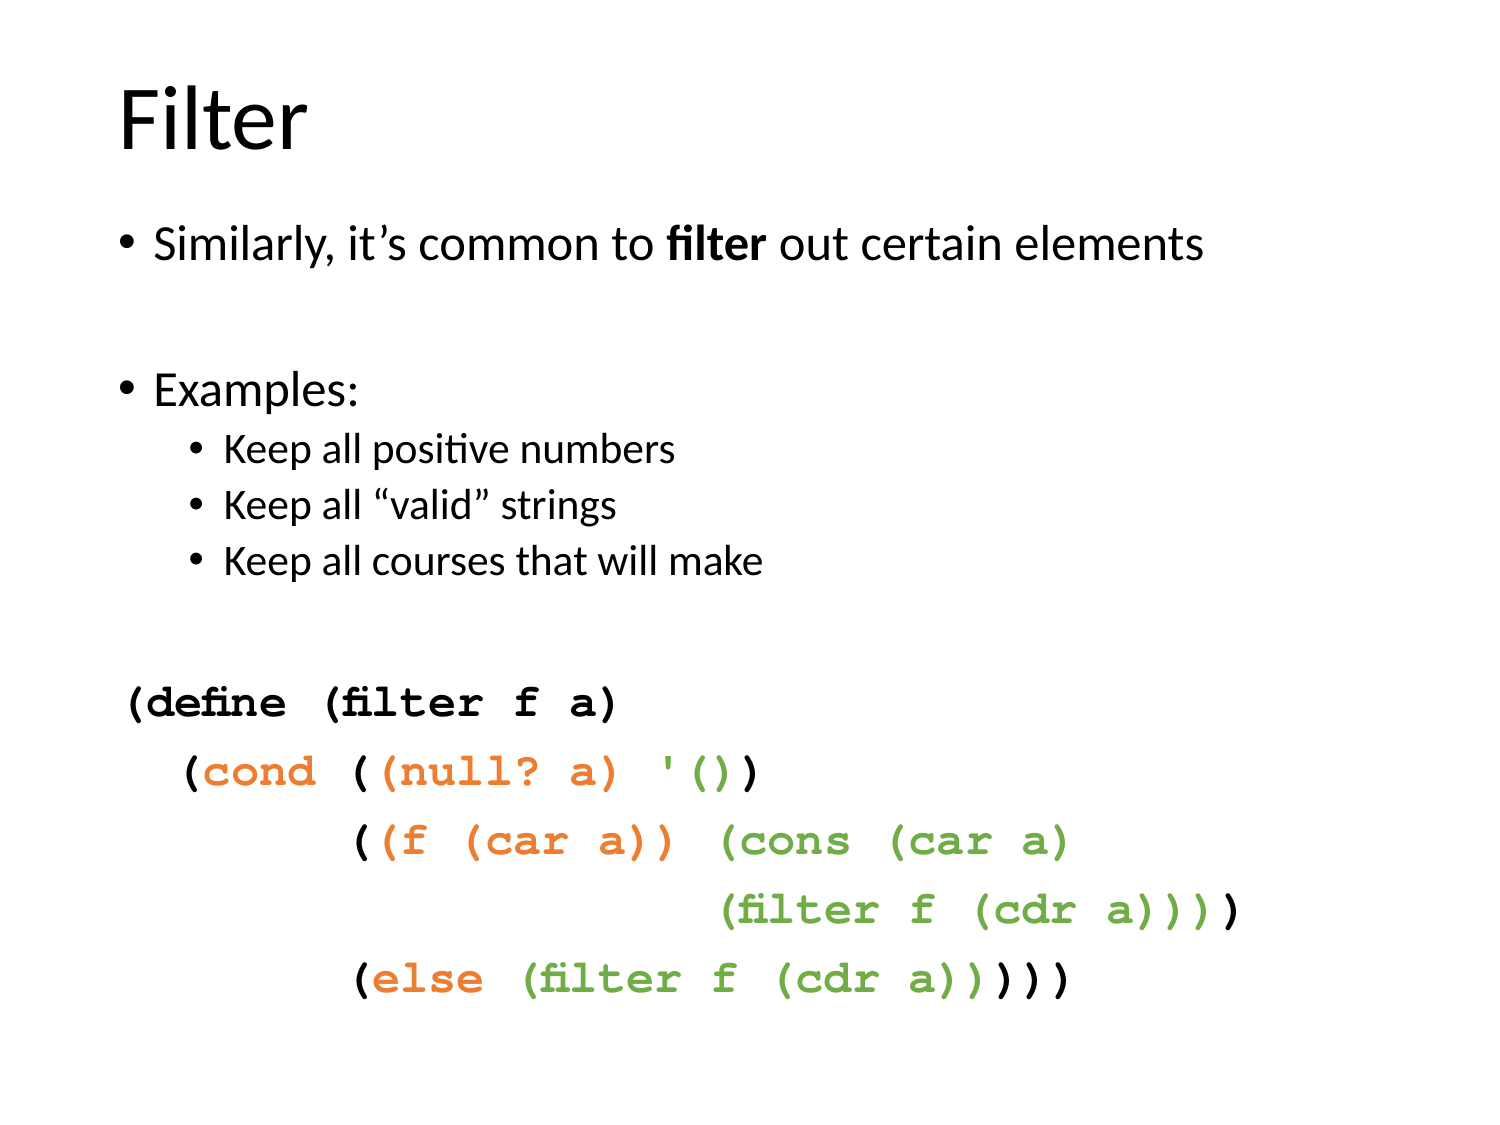

# Filter
Similarly, it’s common to filter out certain elements

Examples:
Keep all positive numbers
Keep all “valid” strings
Keep all courses that will make

(define (filter f a)
  (cond ((null? a) '())
        ((f (car a)) (cons (car a)
                     (filter f (cdr a))))
        (else (filter f (cdr a)))))